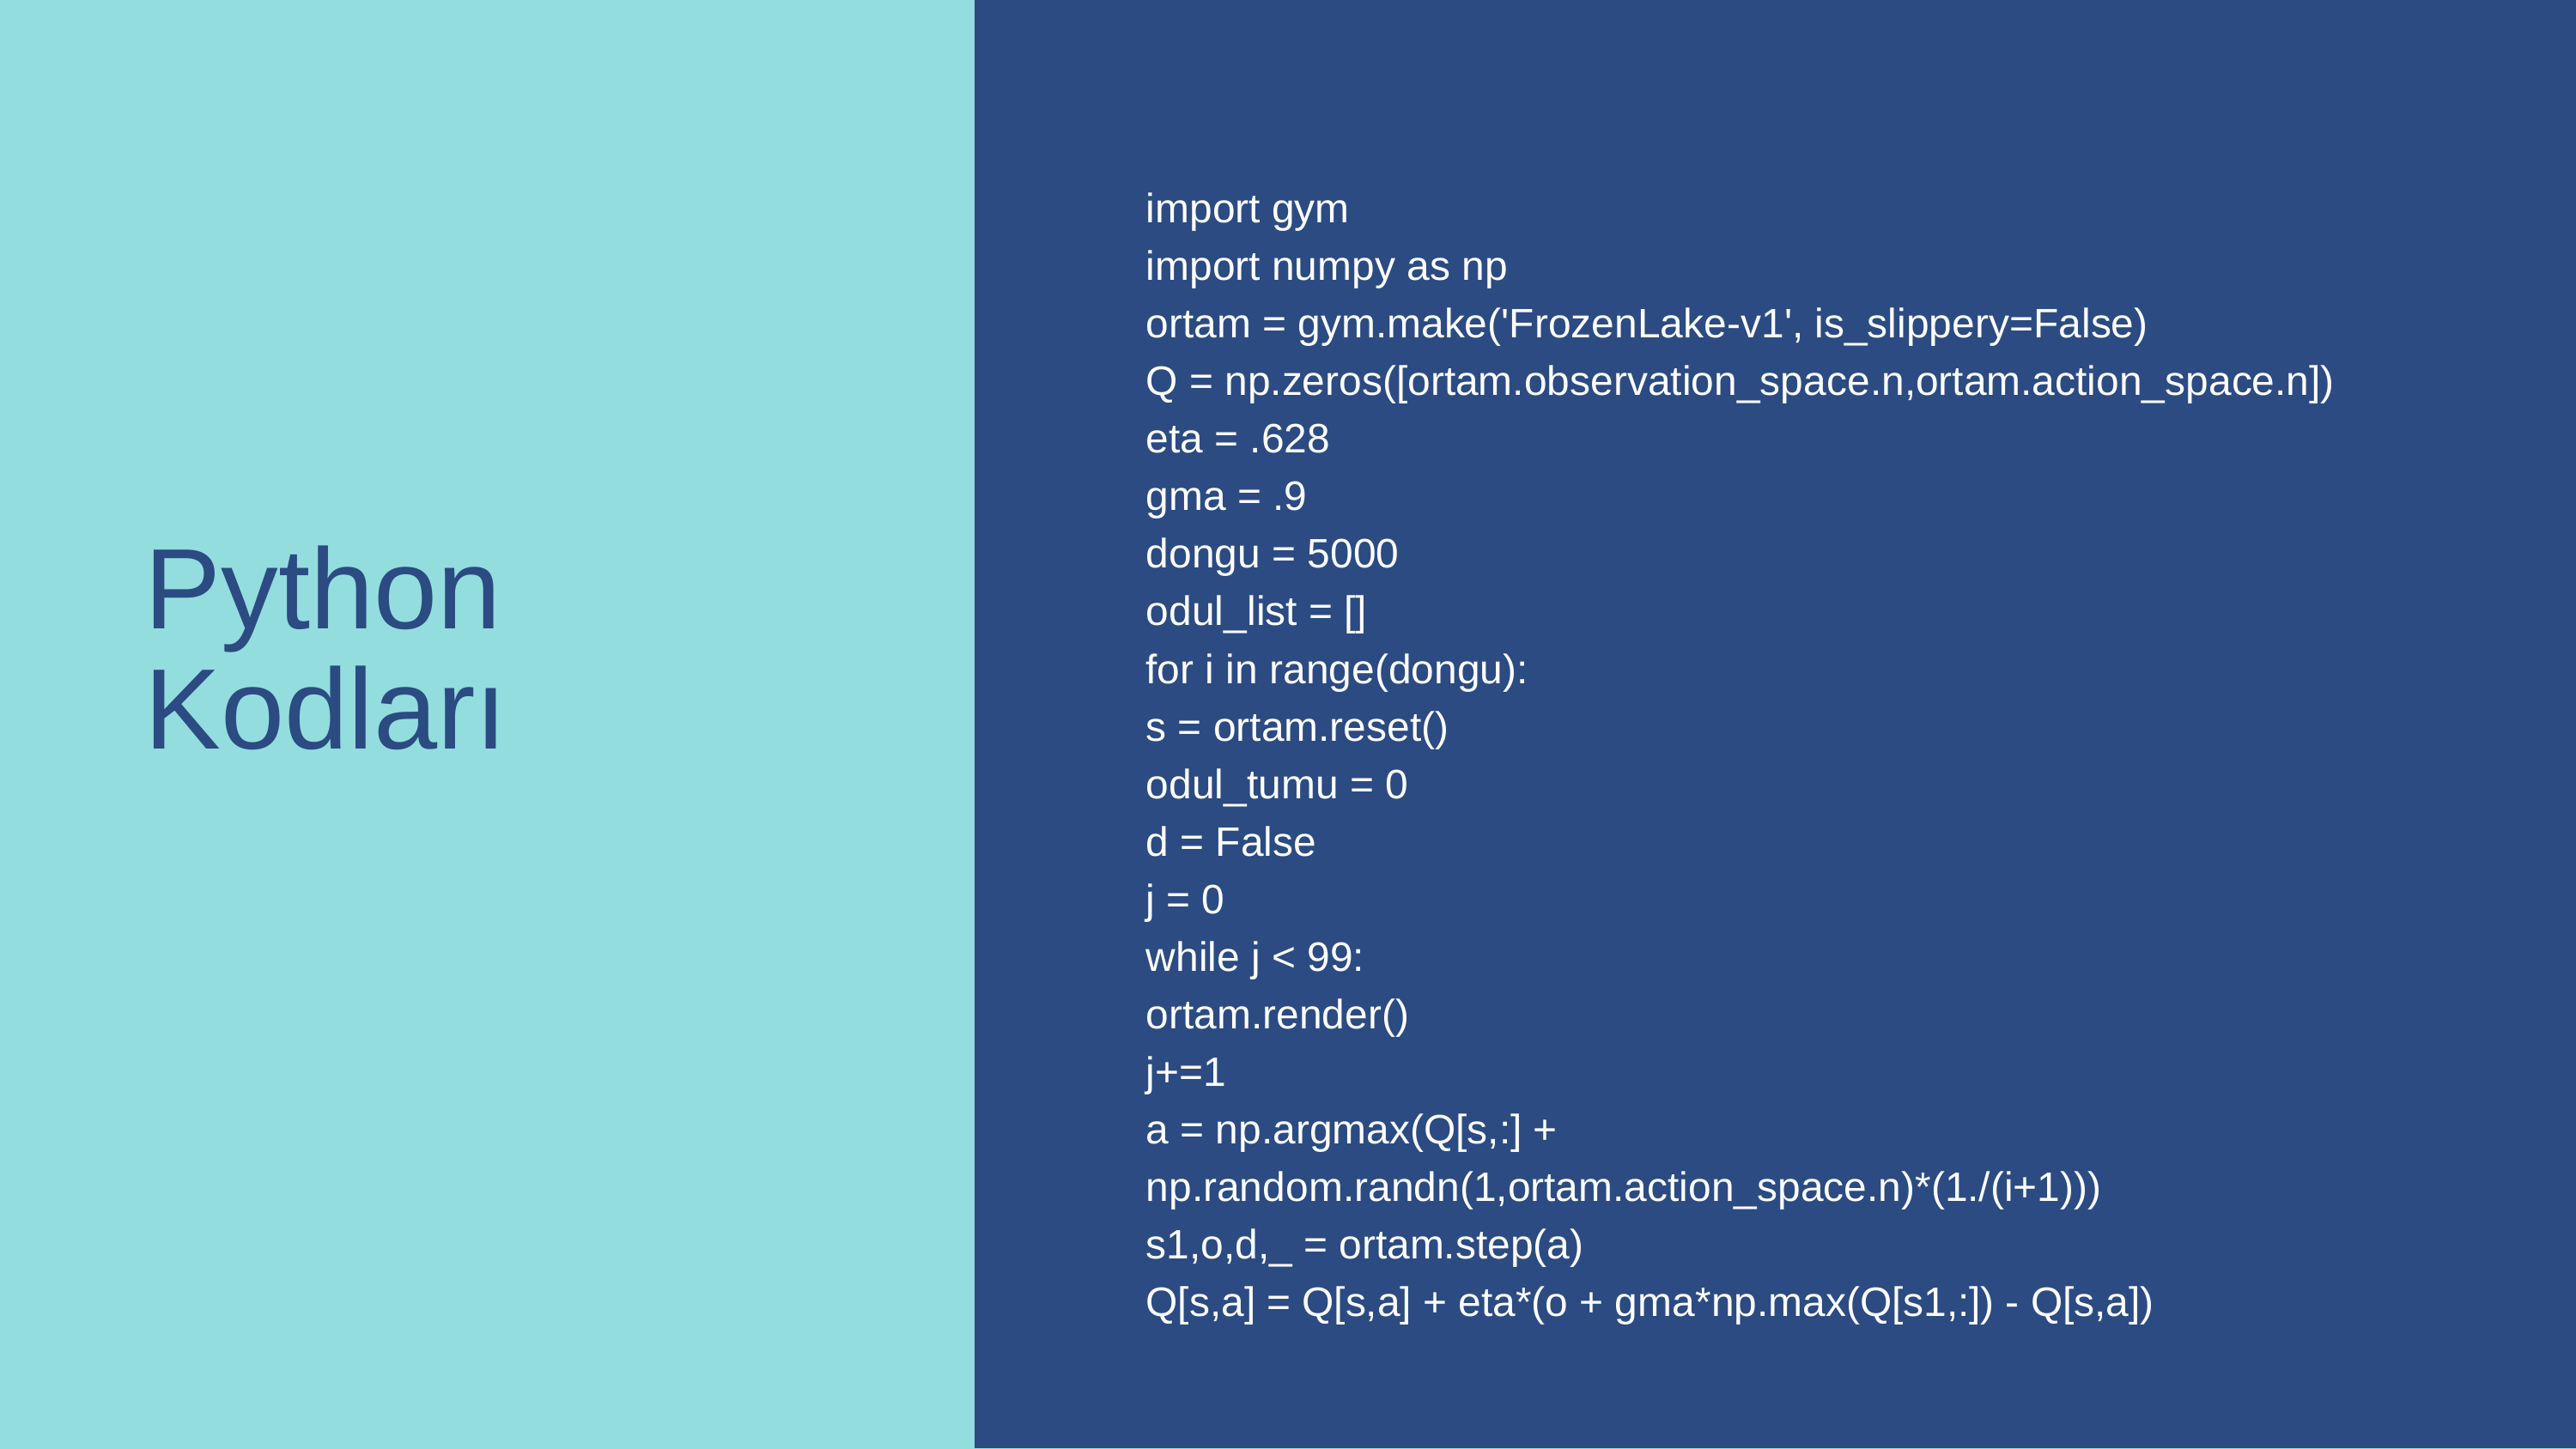

| import gym import numpy as np ortam = gym.make('FrozenLake-v1', is\_slippery=False) Q = np.zeros([ortam.observation\_space.n,ortam.action\_space.n]) eta = .628 gma = .9 dongu = 5000 odul\_list = [] for i in range(dongu): s = ortam.reset() odul\_tumu = 0 d = False j = 0 while j < 99: ortam.render() j+=1 a = np.argmax(Q[s,:] + np.random.randn(1,ortam.action\_space.n)\*(1./(i+1))) s1,o,d,\_ = ortam.step(a) Q[s,a] = Q[s,a] + eta\*(o + gma\*np.max(Q[s1,:]) - Q[s,a]) |
| --- |
Python Kodları